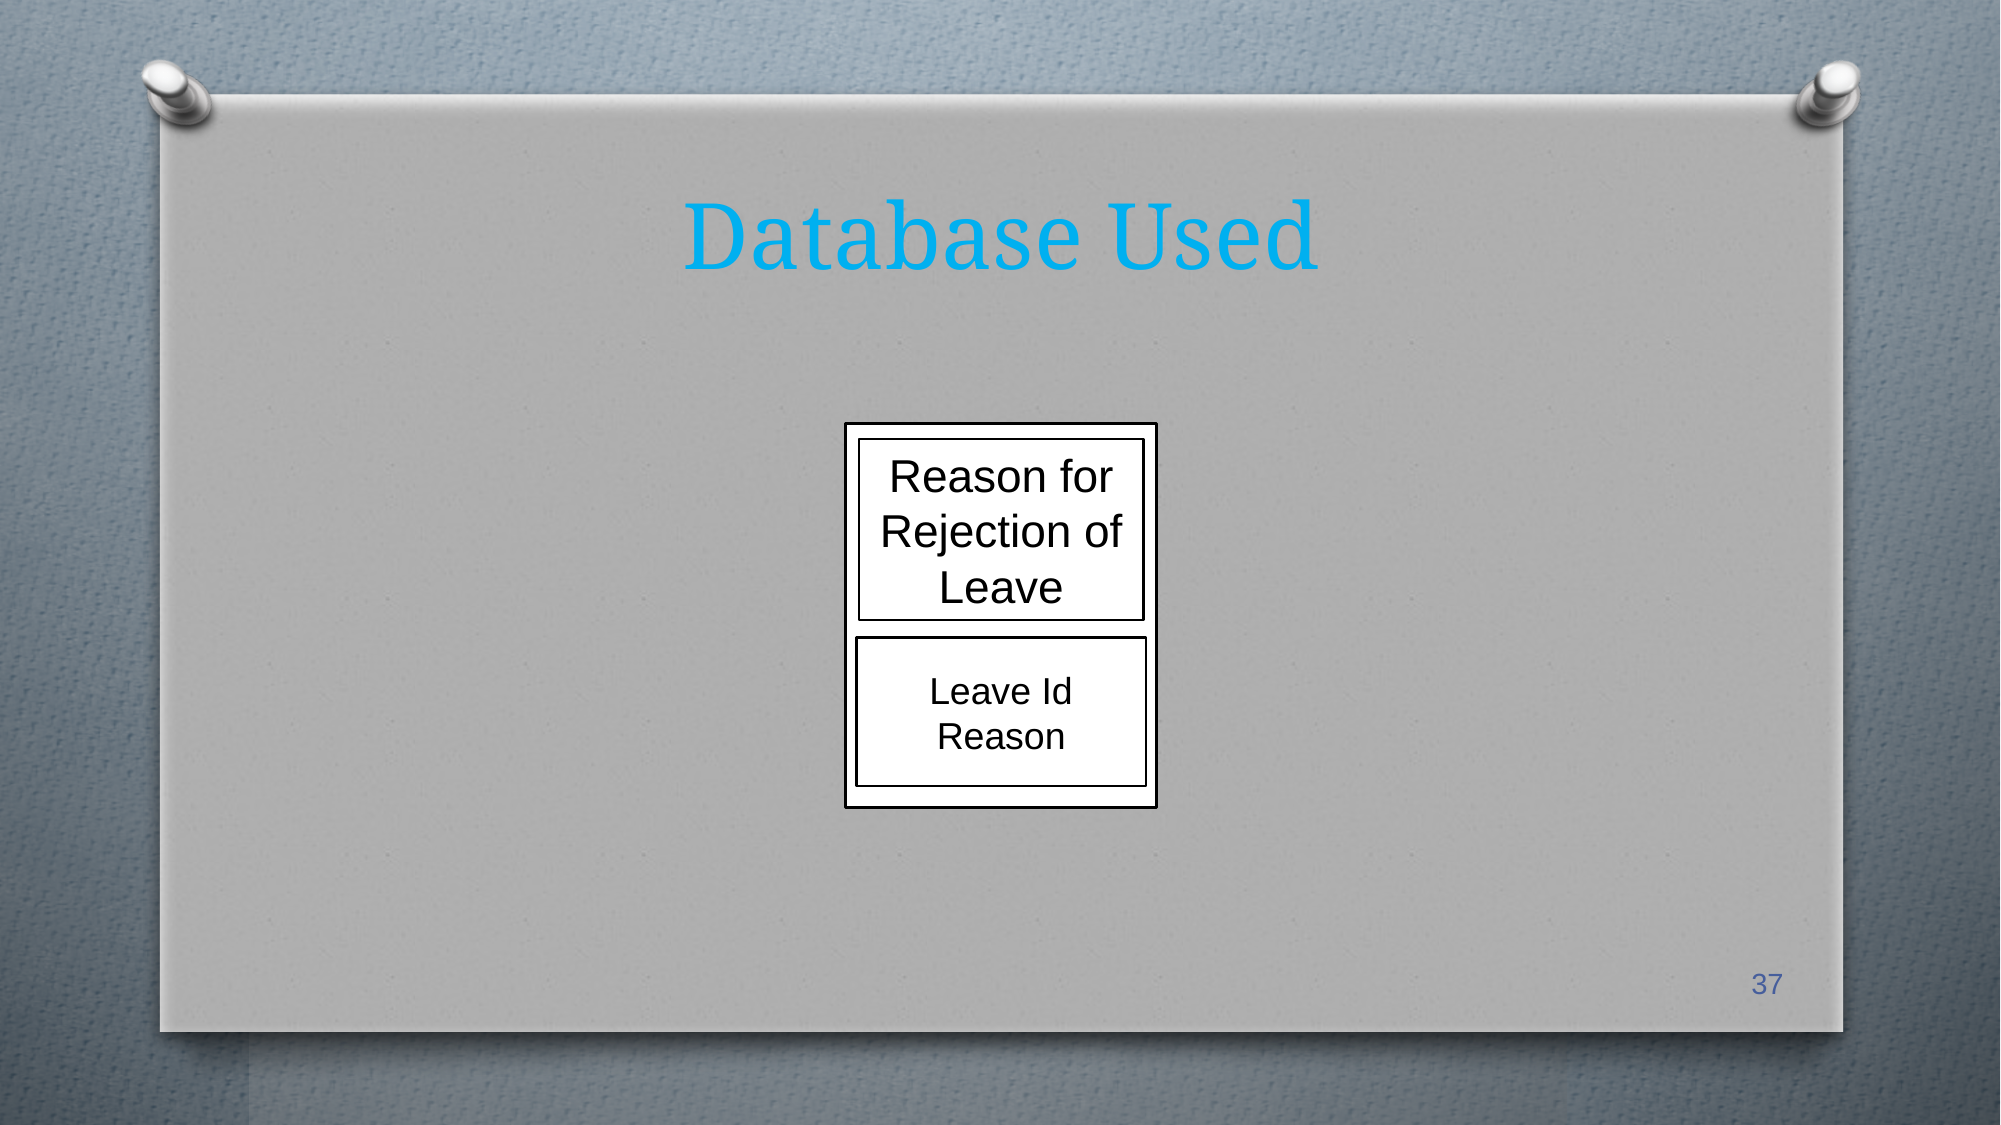

# Database Used

Reason for Rejection of Leave
Leave Id
Reason
37